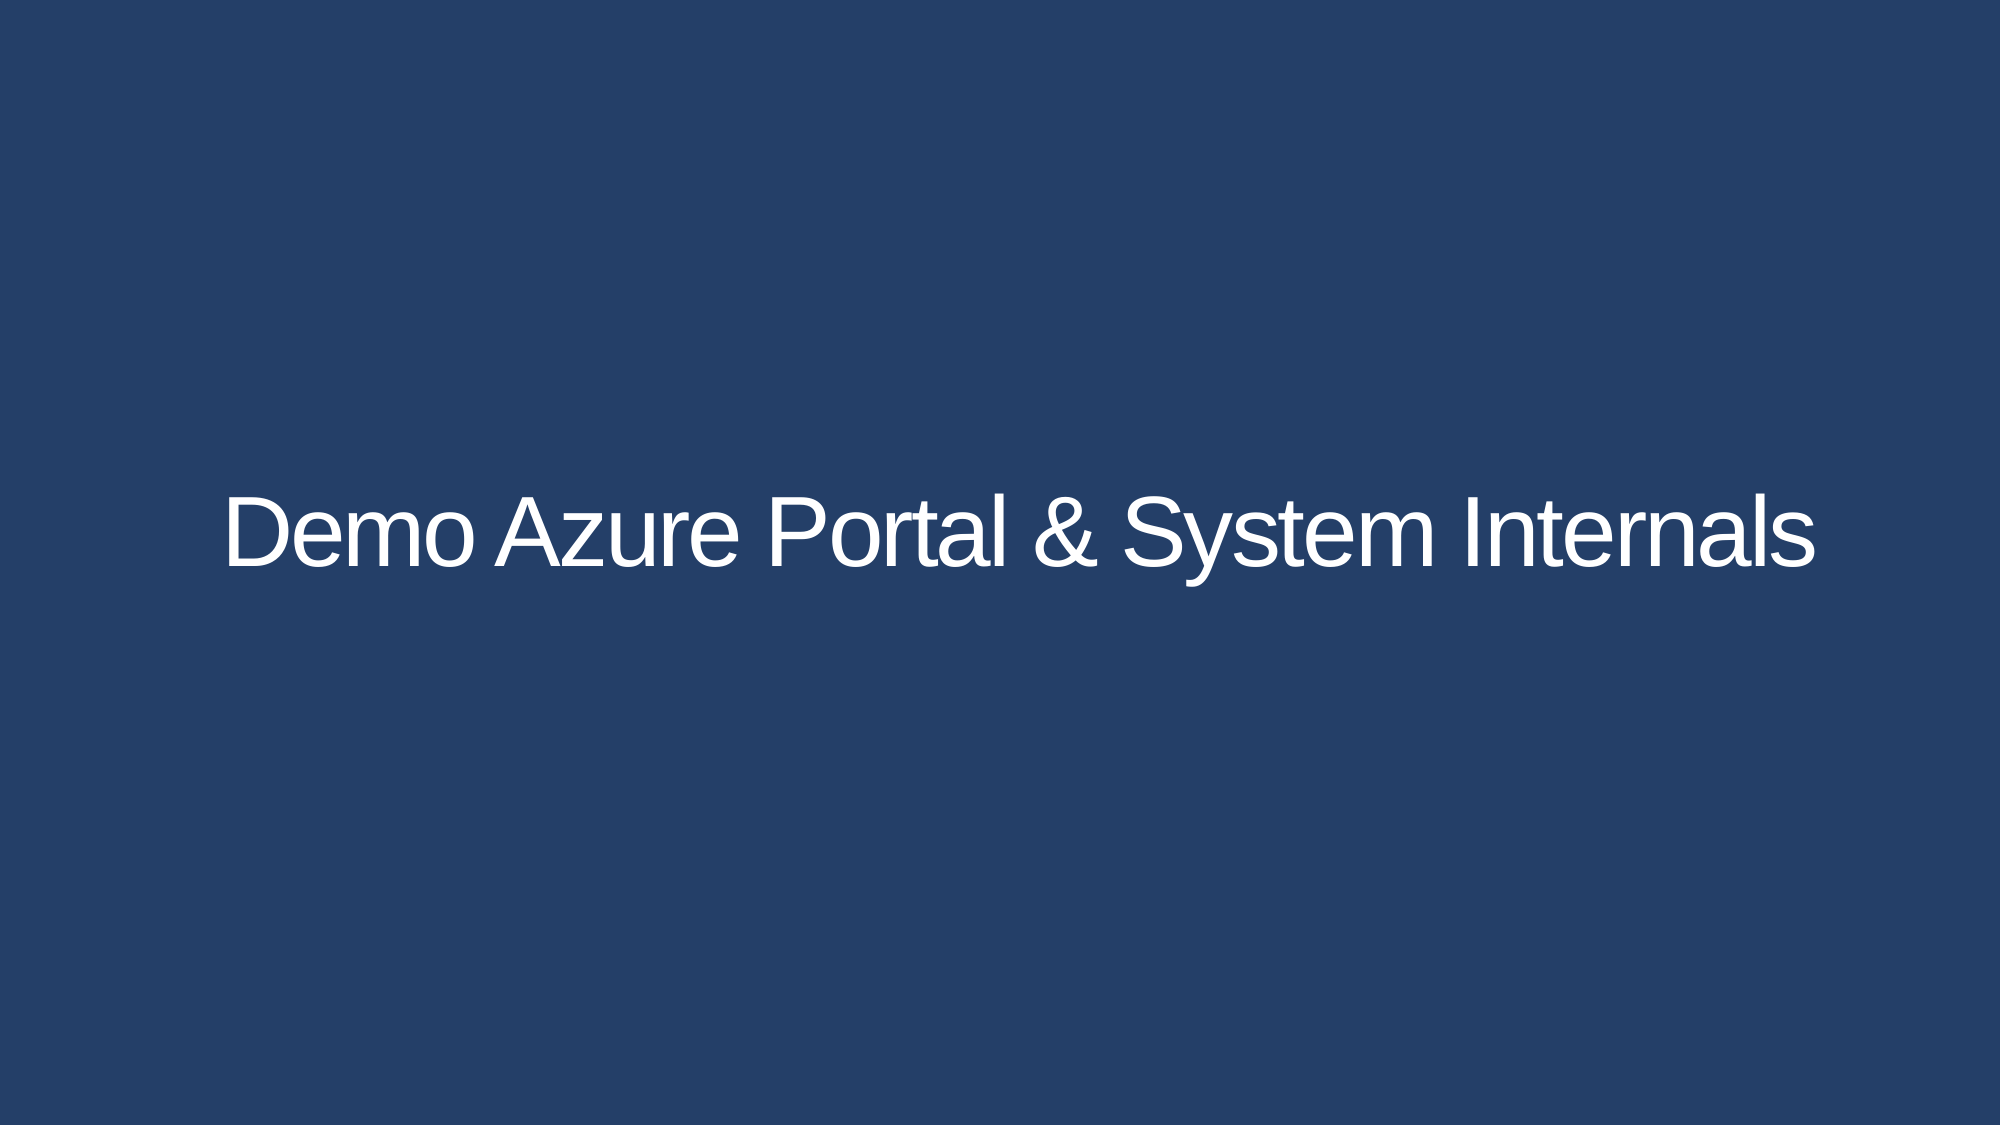

# Demo Azure Portal & System Internals